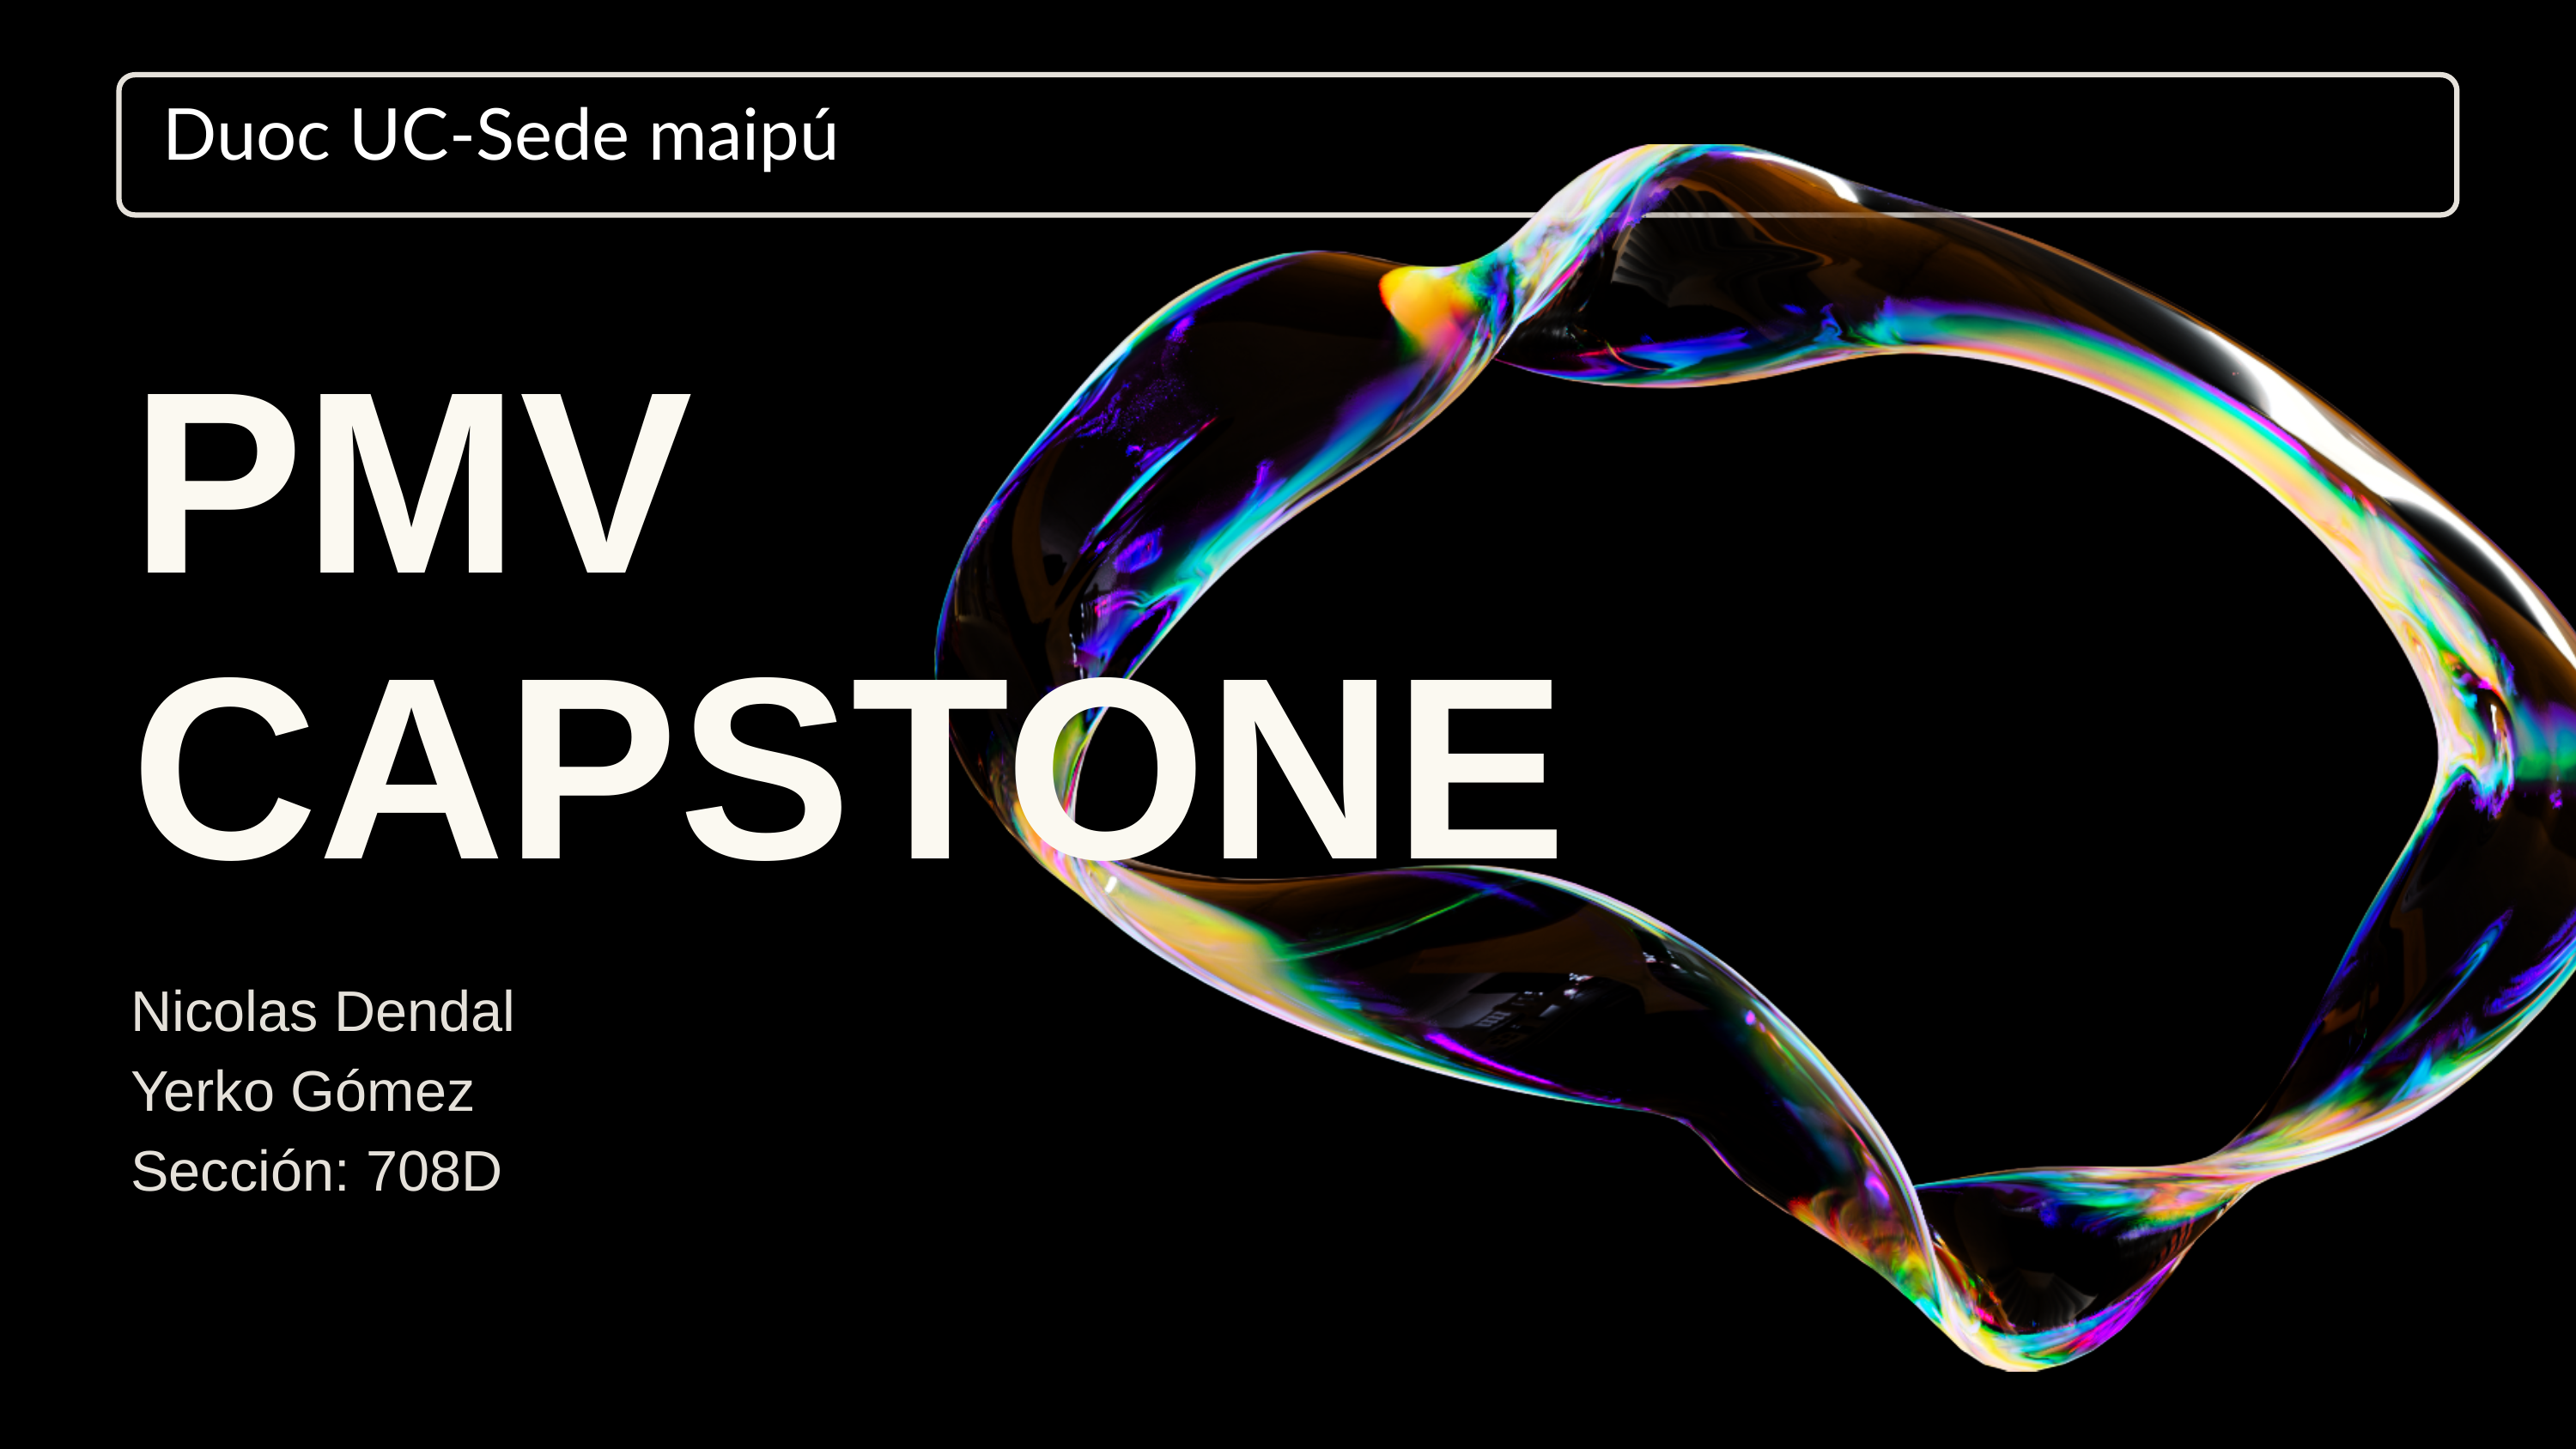

Duoc UC-Sede maipú

PMV CAPSTONE
Nicolas Dendal
Yerko Gómez
Sección: 708D